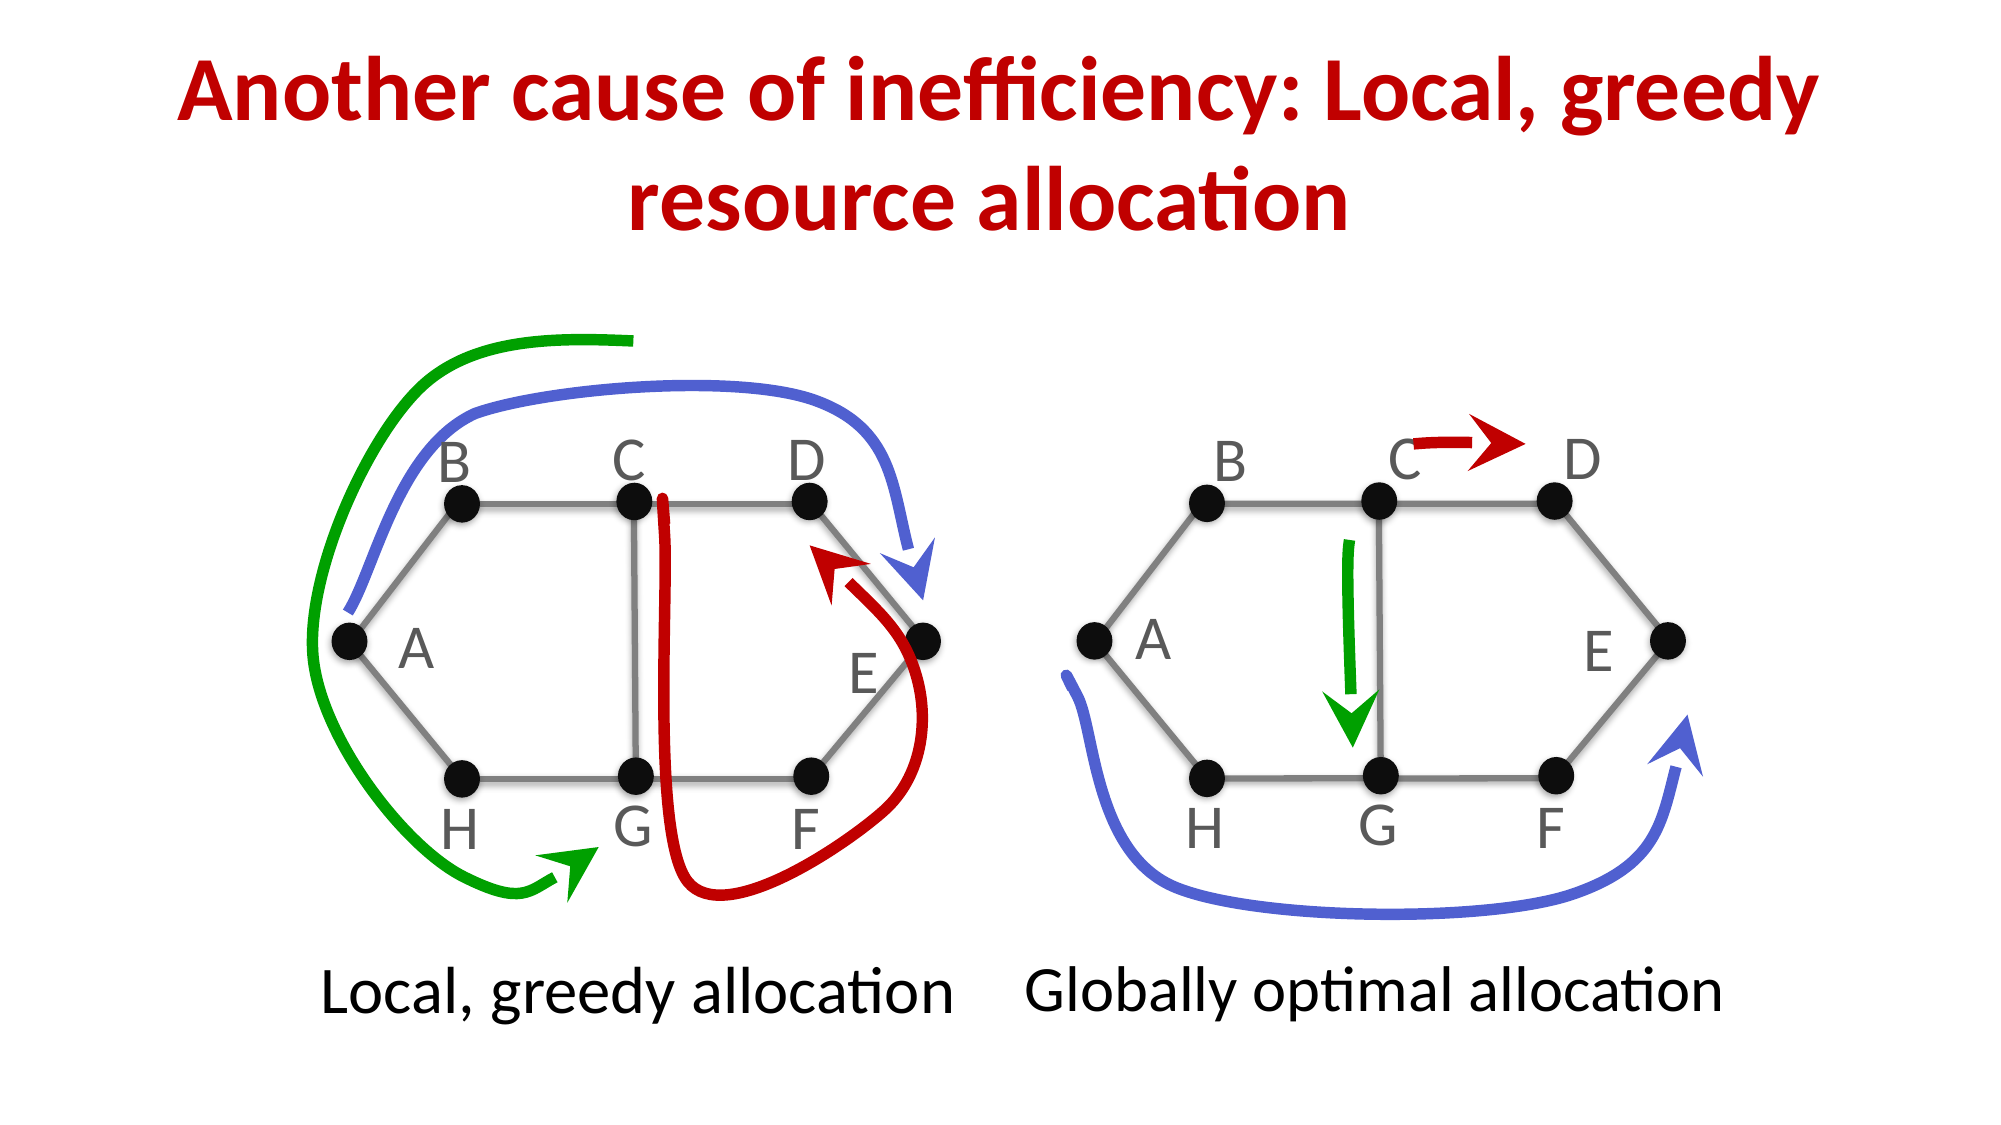

# Another cause of inefficiency: Local, greedy resource allocation

C
D
C
D
B
B

A
A
E
E

G
G
H
F
H
F
Local, greedy allocation
Globally optimal allocation